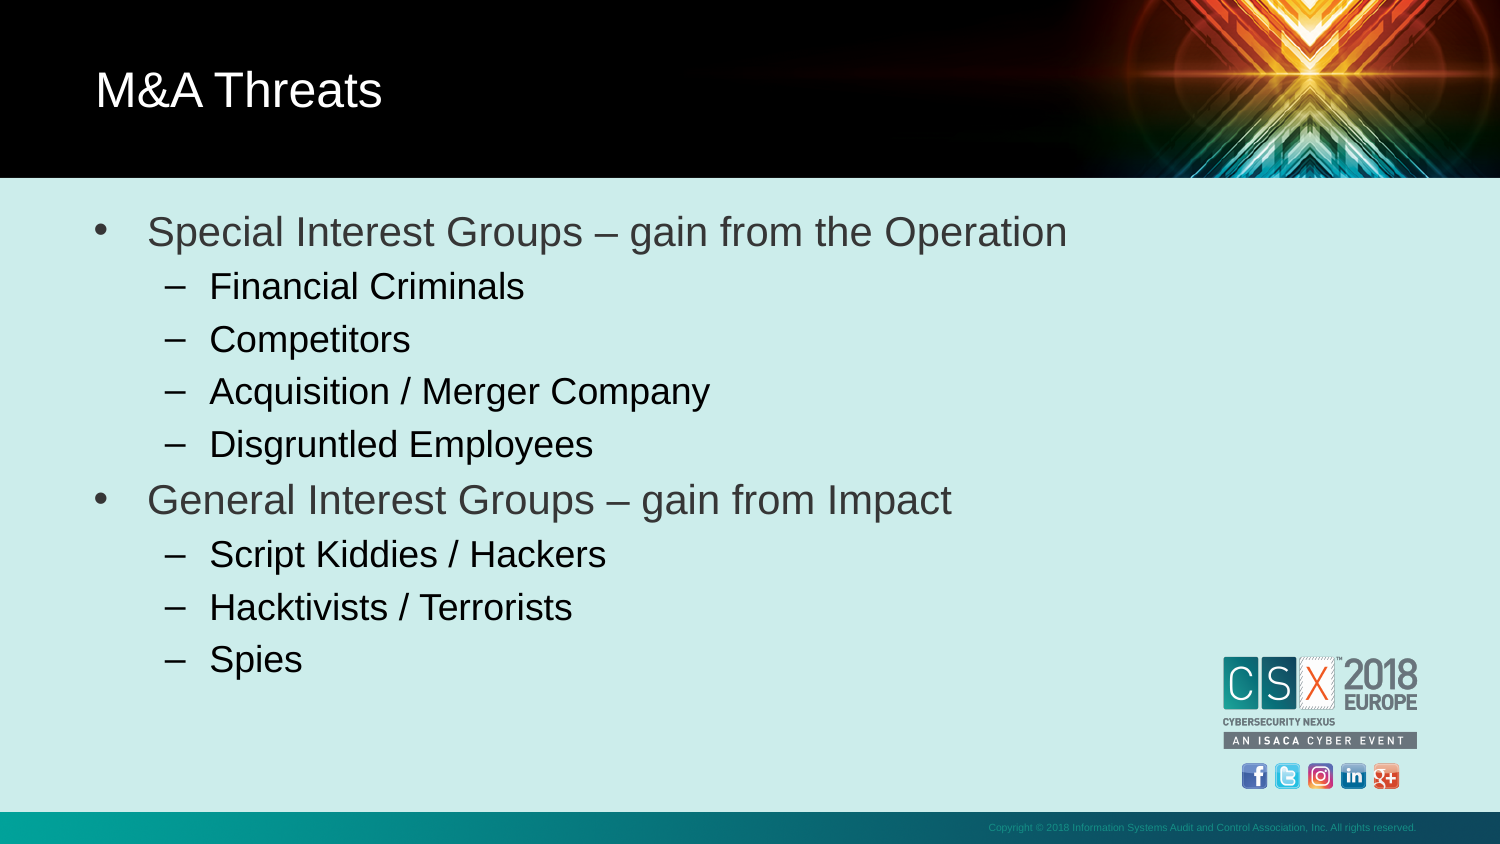

M&A Threats
Special Interest Groups – gain from the Operation
Financial Criminals
Competitors
Acquisition / Merger Company
Disgruntled Employees
General Interest Groups – gain from Impact
Script Kiddies / Hackers
Hacktivists / Terrorists
Spies